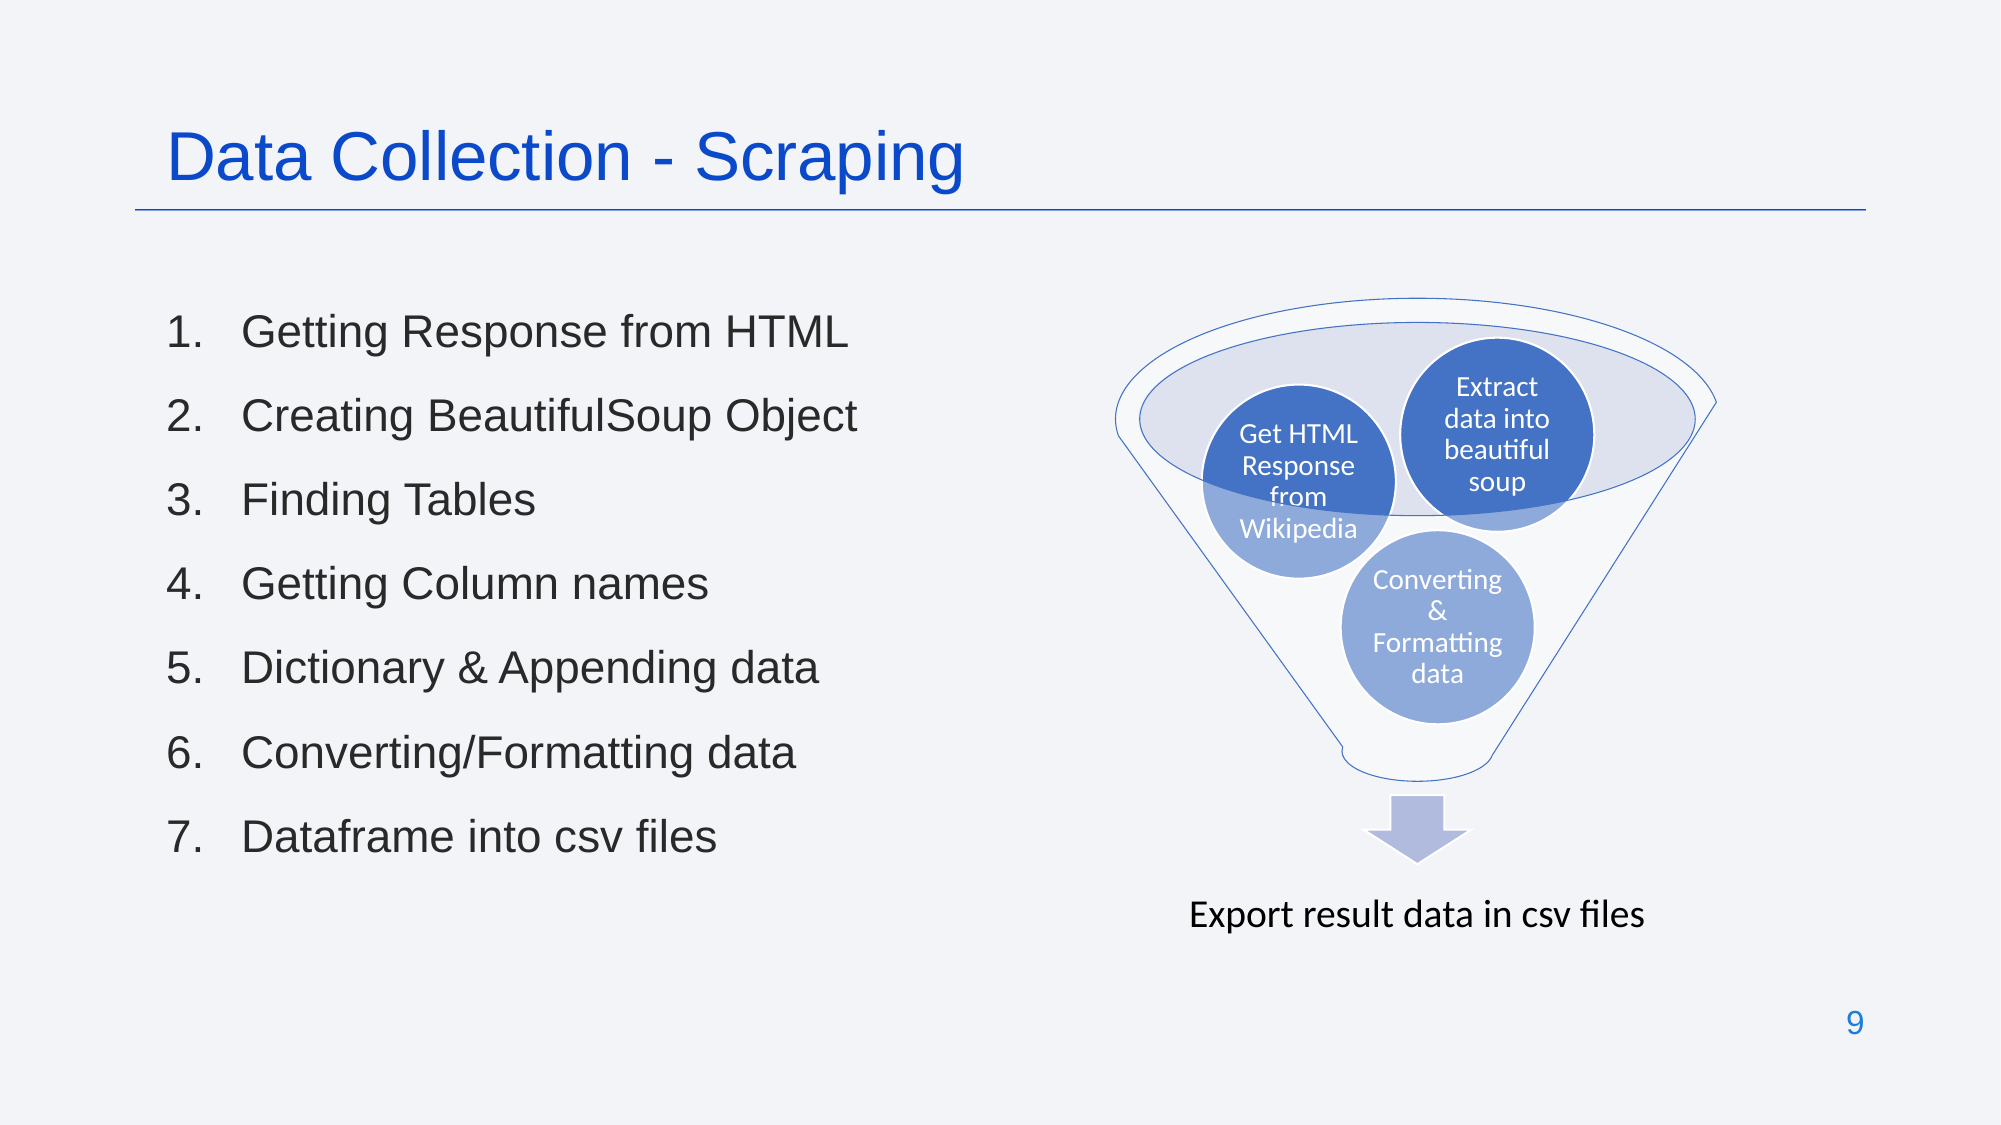

Data Collection - Scraping
Getting Response from HTML
Creating BeautifulSoup Object
Finding Tables
Getting Column names
Dictionary & Appending data
Converting/Formatting data
Dataframe into csv files
Export result data in csv files
Converting & Formatting data
Get HTML Response from Wikipedia
Extract data into beautiful soup
9